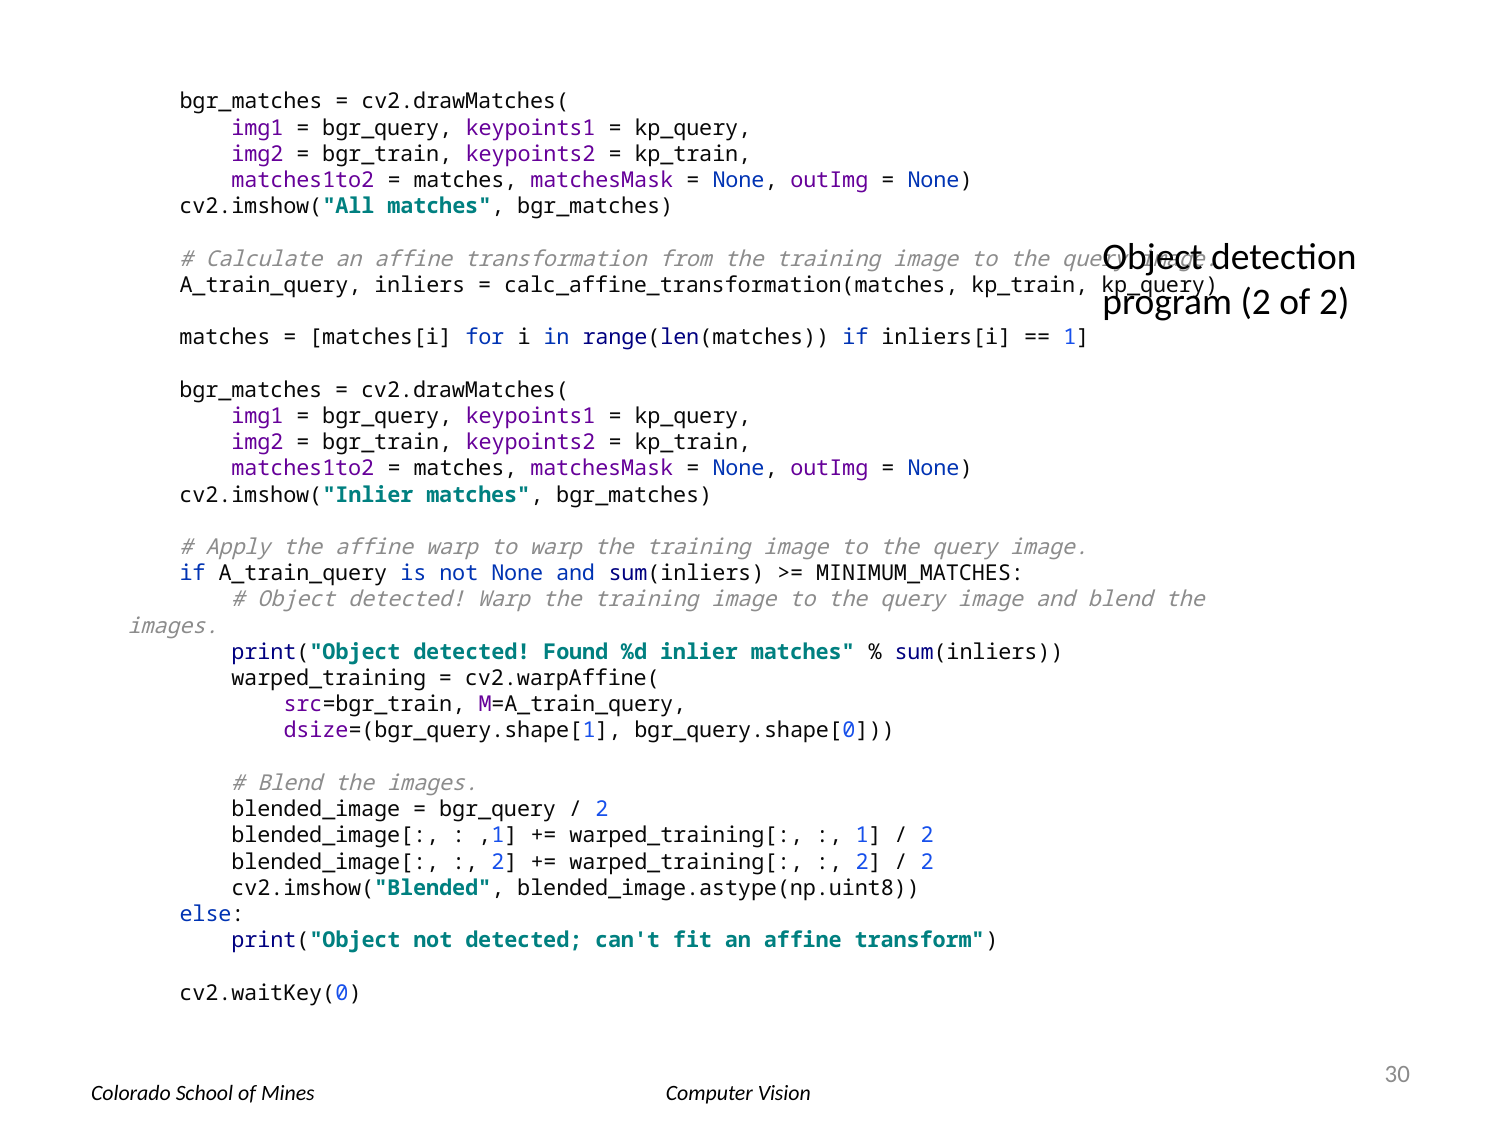

bgr_matches = cv2.drawMatches(
        img1 = bgr_query, keypoints1 = kp_query,
        img2 = bgr_train, keypoints2 = kp_train,
        matches1to2 = matches, matchesMask = None, outImg = None)
    cv2.imshow("All matches", bgr_matches)
    # Calculate an affine transformation from the training image to the query image.
    A_train_query, inliers = calc_affine_transformation(matches, kp_train, kp_query)
    matches = [matches[i] for i in range(len(matches)) if inliers[i] == 1]
    bgr_matches = cv2.drawMatches(
        img1 = bgr_query, keypoints1 = kp_query,
        img2 = bgr_train, keypoints2 = kp_train,
        matches1to2 = matches, matchesMask = None, outImg = None)
    cv2.imshow("Inlier matches", bgr_matches)
    # Apply the affine warp to warp the training image to the query image.
    if A_train_query is not None and sum(inliers) >= MINIMUM_MATCHES:
        # Object detected! Warp the training image to the query image and blend the images.
        print("Object detected! Found %d inlier matches" % sum(inliers))
        warped_training = cv2.warpAffine(
            src=bgr_train, M=A_train_query,
            dsize=(bgr_query.shape[1], bgr_query.shape[0]))
        # Blend the images.
        blended_image = bgr_query / 2
        blended_image[:, : ,1] += warped_training[:, :, 1] / 2
        blended_image[:, :, 2] += warped_training[:, :, 2] / 2
        cv2.imshow("Blended", blended_image.astype(np.uint8))
    else:
        print("Object not detected; can't fit an affine transform")
    cv2.waitKey(0)
Object detection program (2 of 2)
30